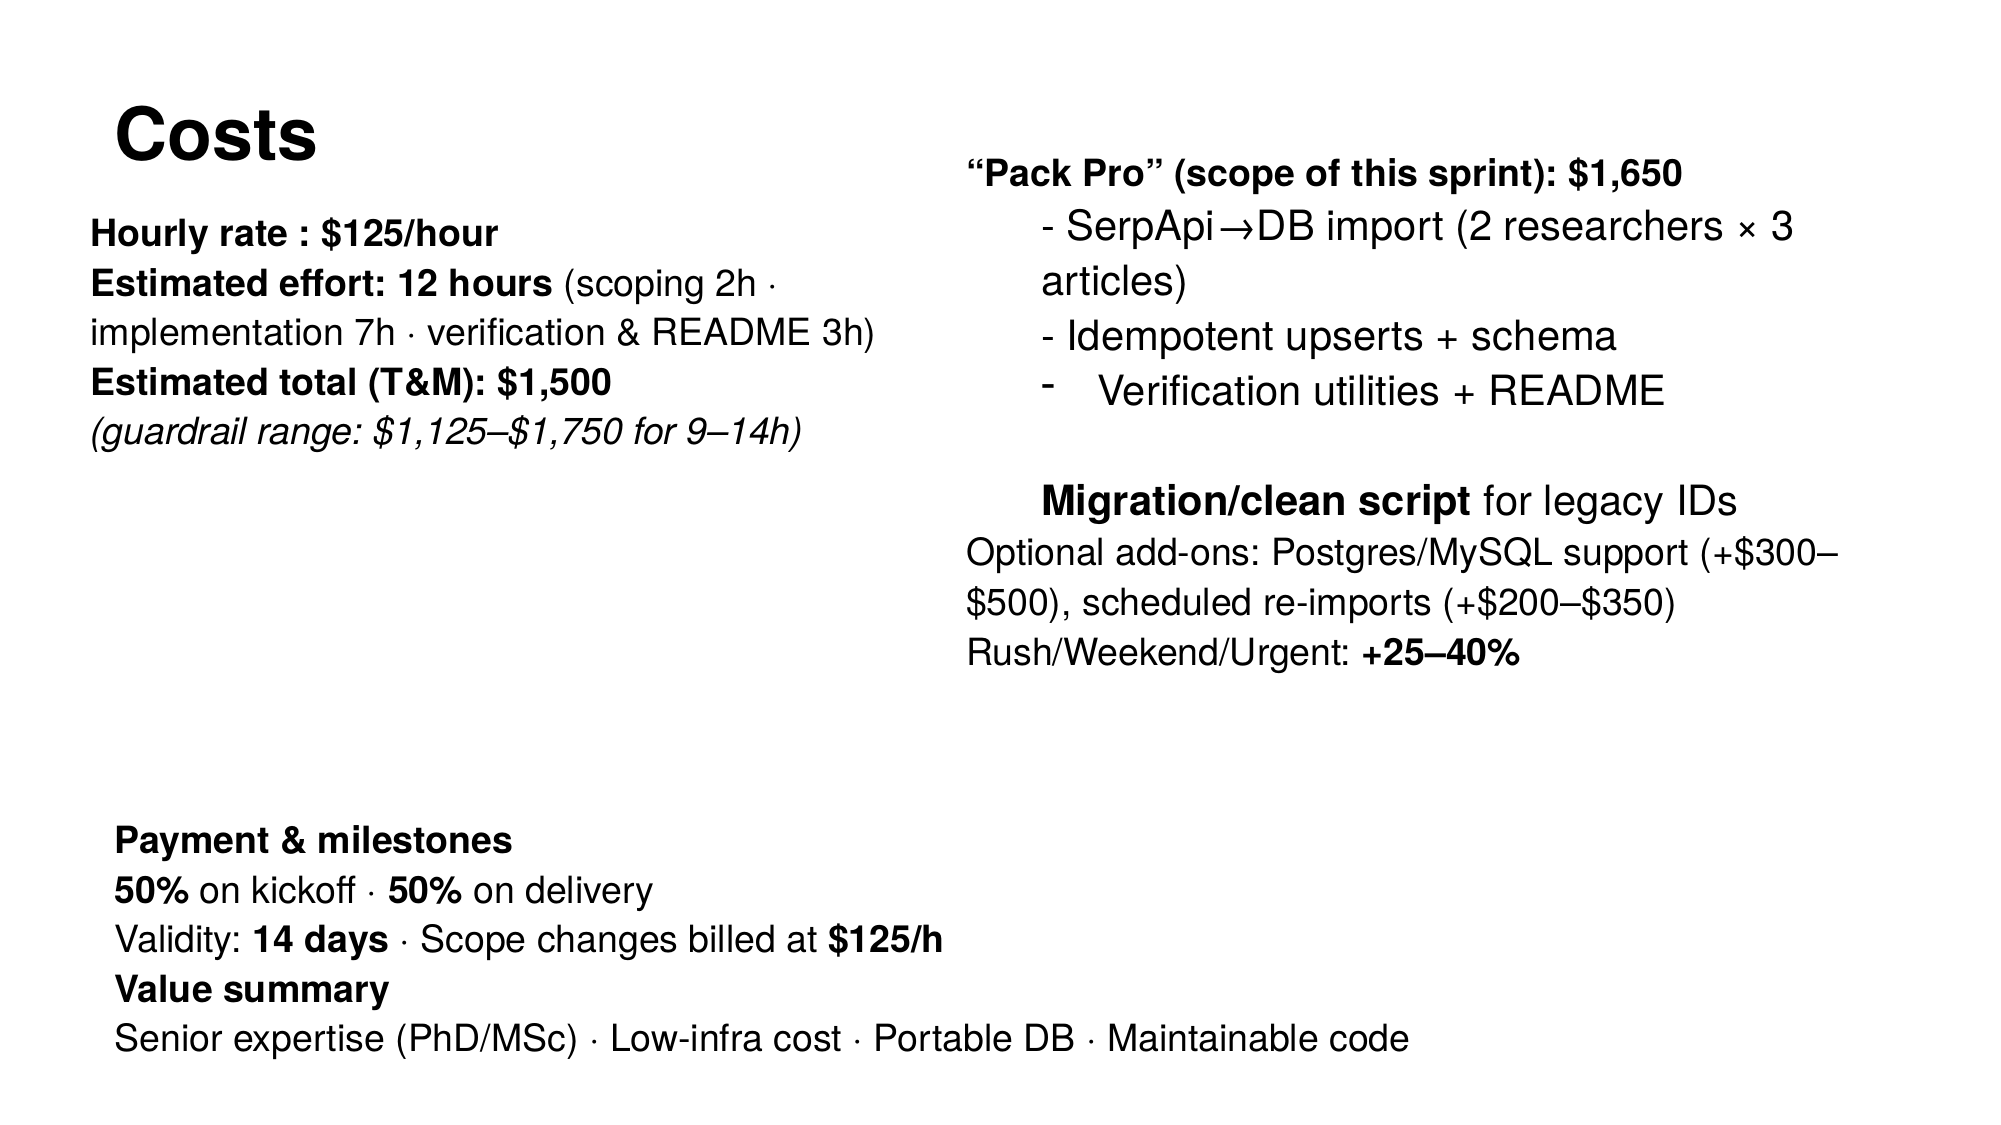

# Costs
“Pack Pro” (scope of this sprint): $1,650
- SerpApi→DB import (2 researchers × 3 articles)
- Idempotent upserts + schema
Verification utilities + README

Migration/clean script for legacy IDs
Optional add-ons: Postgres/MySQL support (+$300–$500), scheduled re-imports (+$200–$350)
Rush/Weekend/Urgent: +25–40%
Hourly rate : $125/hour
Estimated effort: 12 hours (scoping 2h · implementation 7h · verification & README 3h)
Estimated total (T&M): $1,500
(guardrail range: $1,125–$1,750 for 9–14h)
Payment & milestones
50% on kickoff · 50% on delivery
Validity: 14 days · Scope changes billed at $125/h
Value summary
Senior expertise (PhD/MSc) · Low-infra cost · Portable DB · Maintainable code